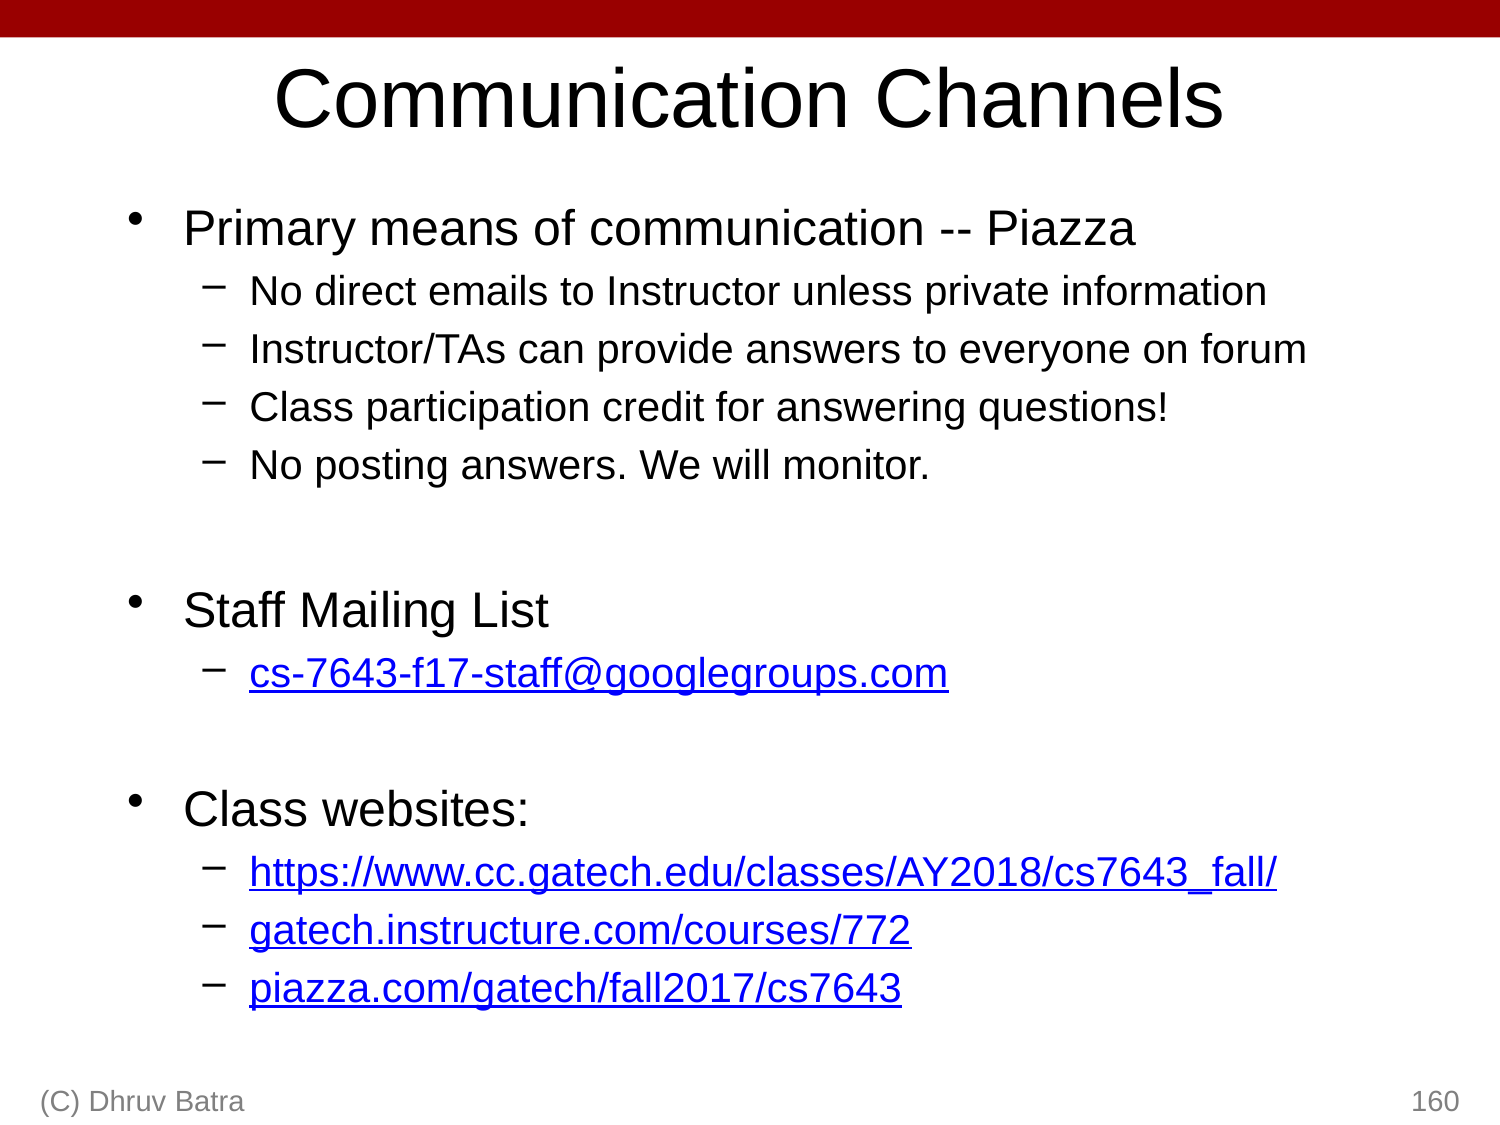

# Communication Channels
Primary means of communication -- Piazza
No direct emails to Instructor unless private information
Instructor/TAs can provide answers to everyone on forum
Class participation credit for answering questions!
No posting answers. We will monitor.

Staff Mailing List
cs-7643-f17-staff@googlegroups.com

Class websites:
https://www.cc.gatech.edu/classes/AY2018/cs7643_fall/
gatech.instructure.com/courses/772
piazza.com/gatech/fall2017/cs7643

(C) Dhruv Batra
160